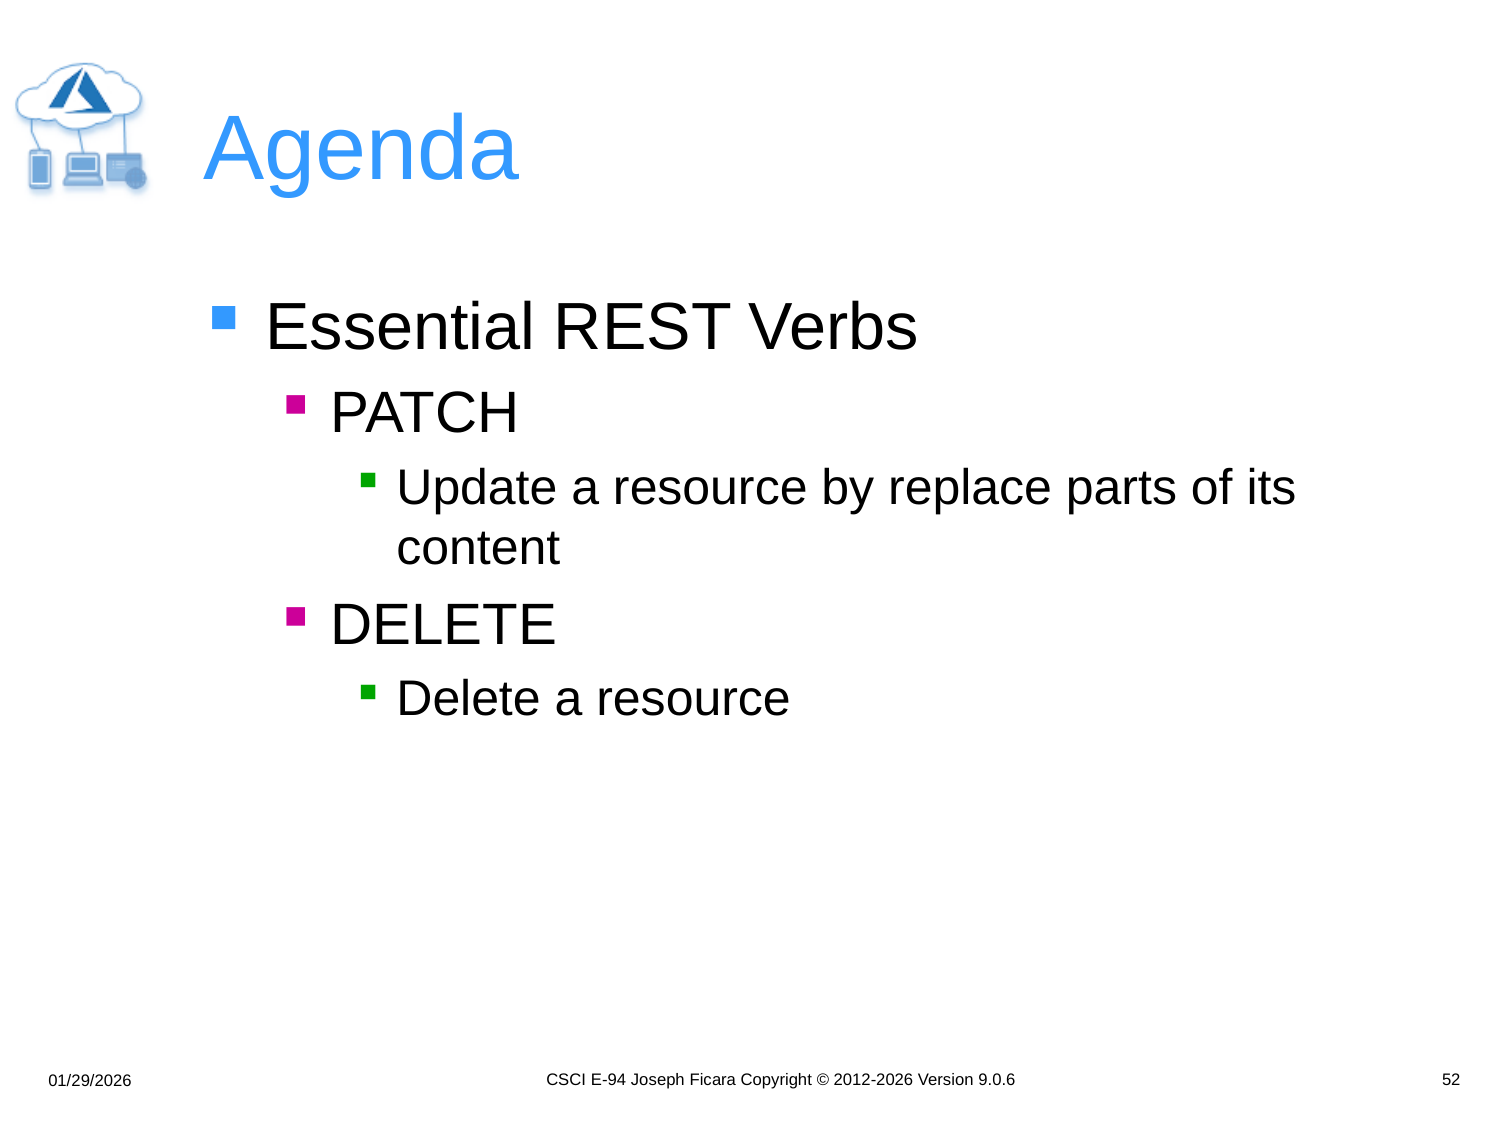

# Agenda
Essential REST Verbs
PATCH
Update a resource by replace parts of its content
DELETE
Delete a resource

CSCI E-94 Joseph Ficara Copyright © 2012-2026 Version 9.0.6
52
01/29/2026